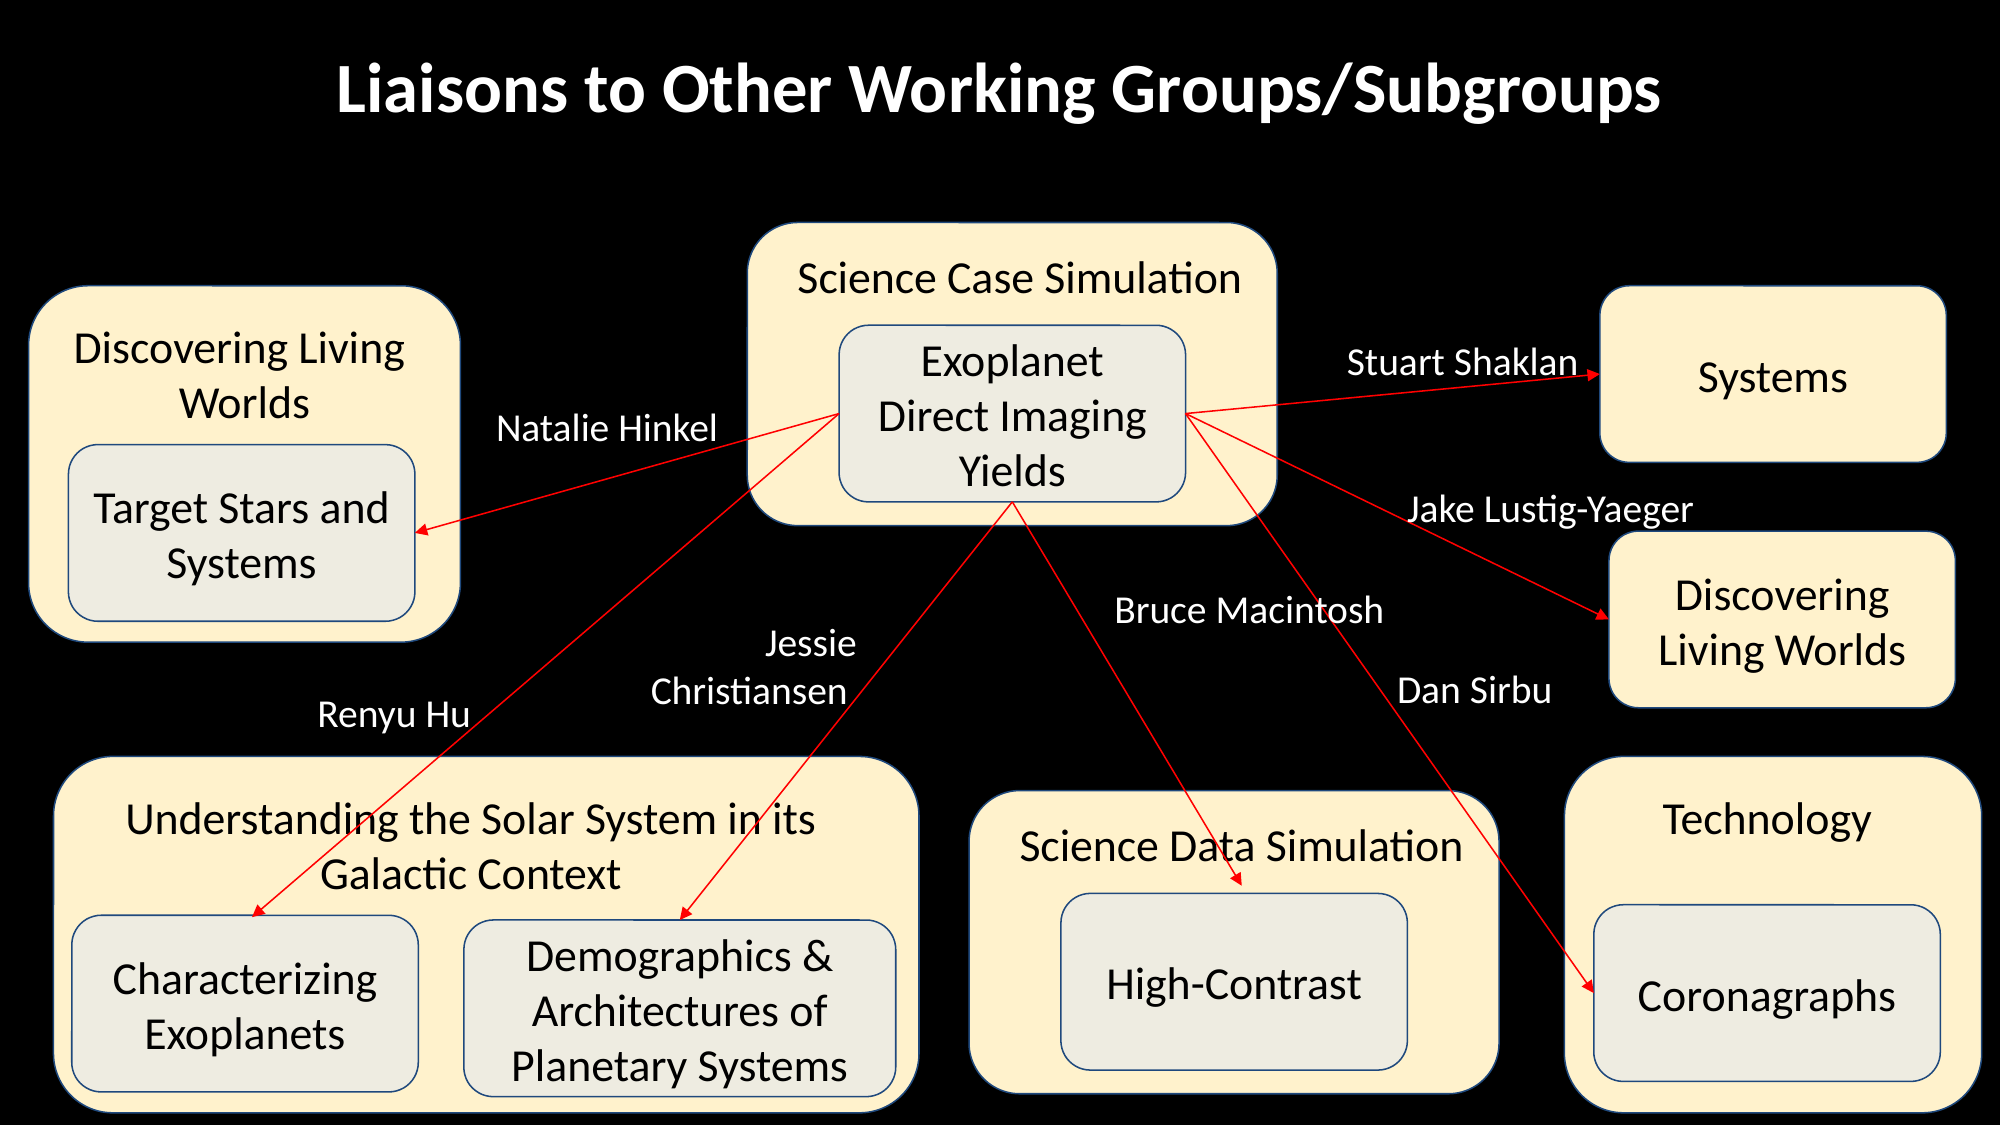

# Liaisons to Other Working Groups/Subgroups

Science Case Simulation
Exoplanet Direct Imaging Yields

Discovering Living
Worlds
Target Stars and Systems
Systems
Stuart Shaklan
Natalie Hinkel
Jake Lustig-Yaeger
Discovering Living Worlds
Bruce Macintosh
Jessie Christiansen
Dan Sirbu
Renyu Hu

Understanding the Solar System in its Galactic Context
Characterizing Exoplanets
Demographics & Architectures of Planetary Systems

Technology
Coronagraphs

Science Data Simulation
High-Contrast